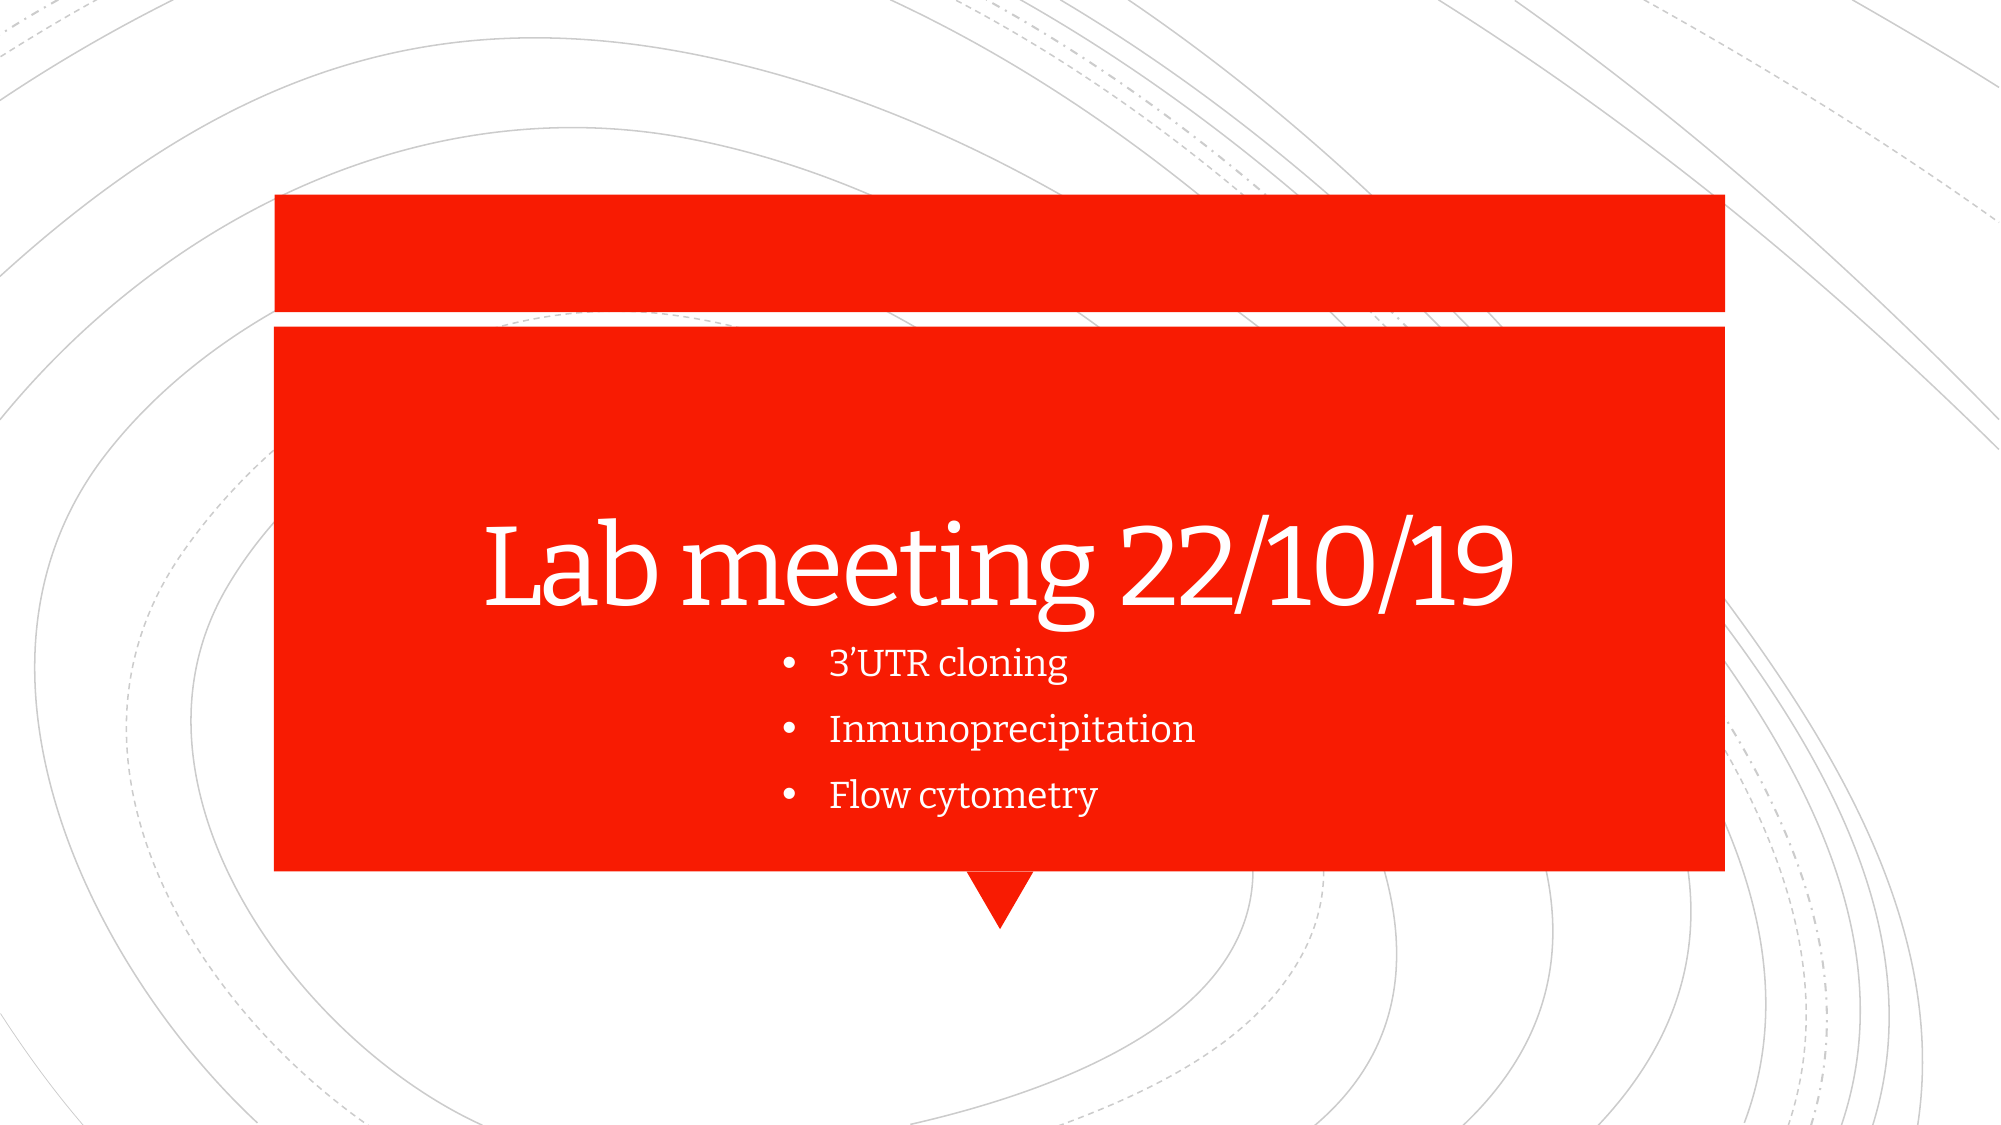

# Lab meeting 22/10/19
3’UTR cloning
Inmunoprecipitation
Flow cytometry